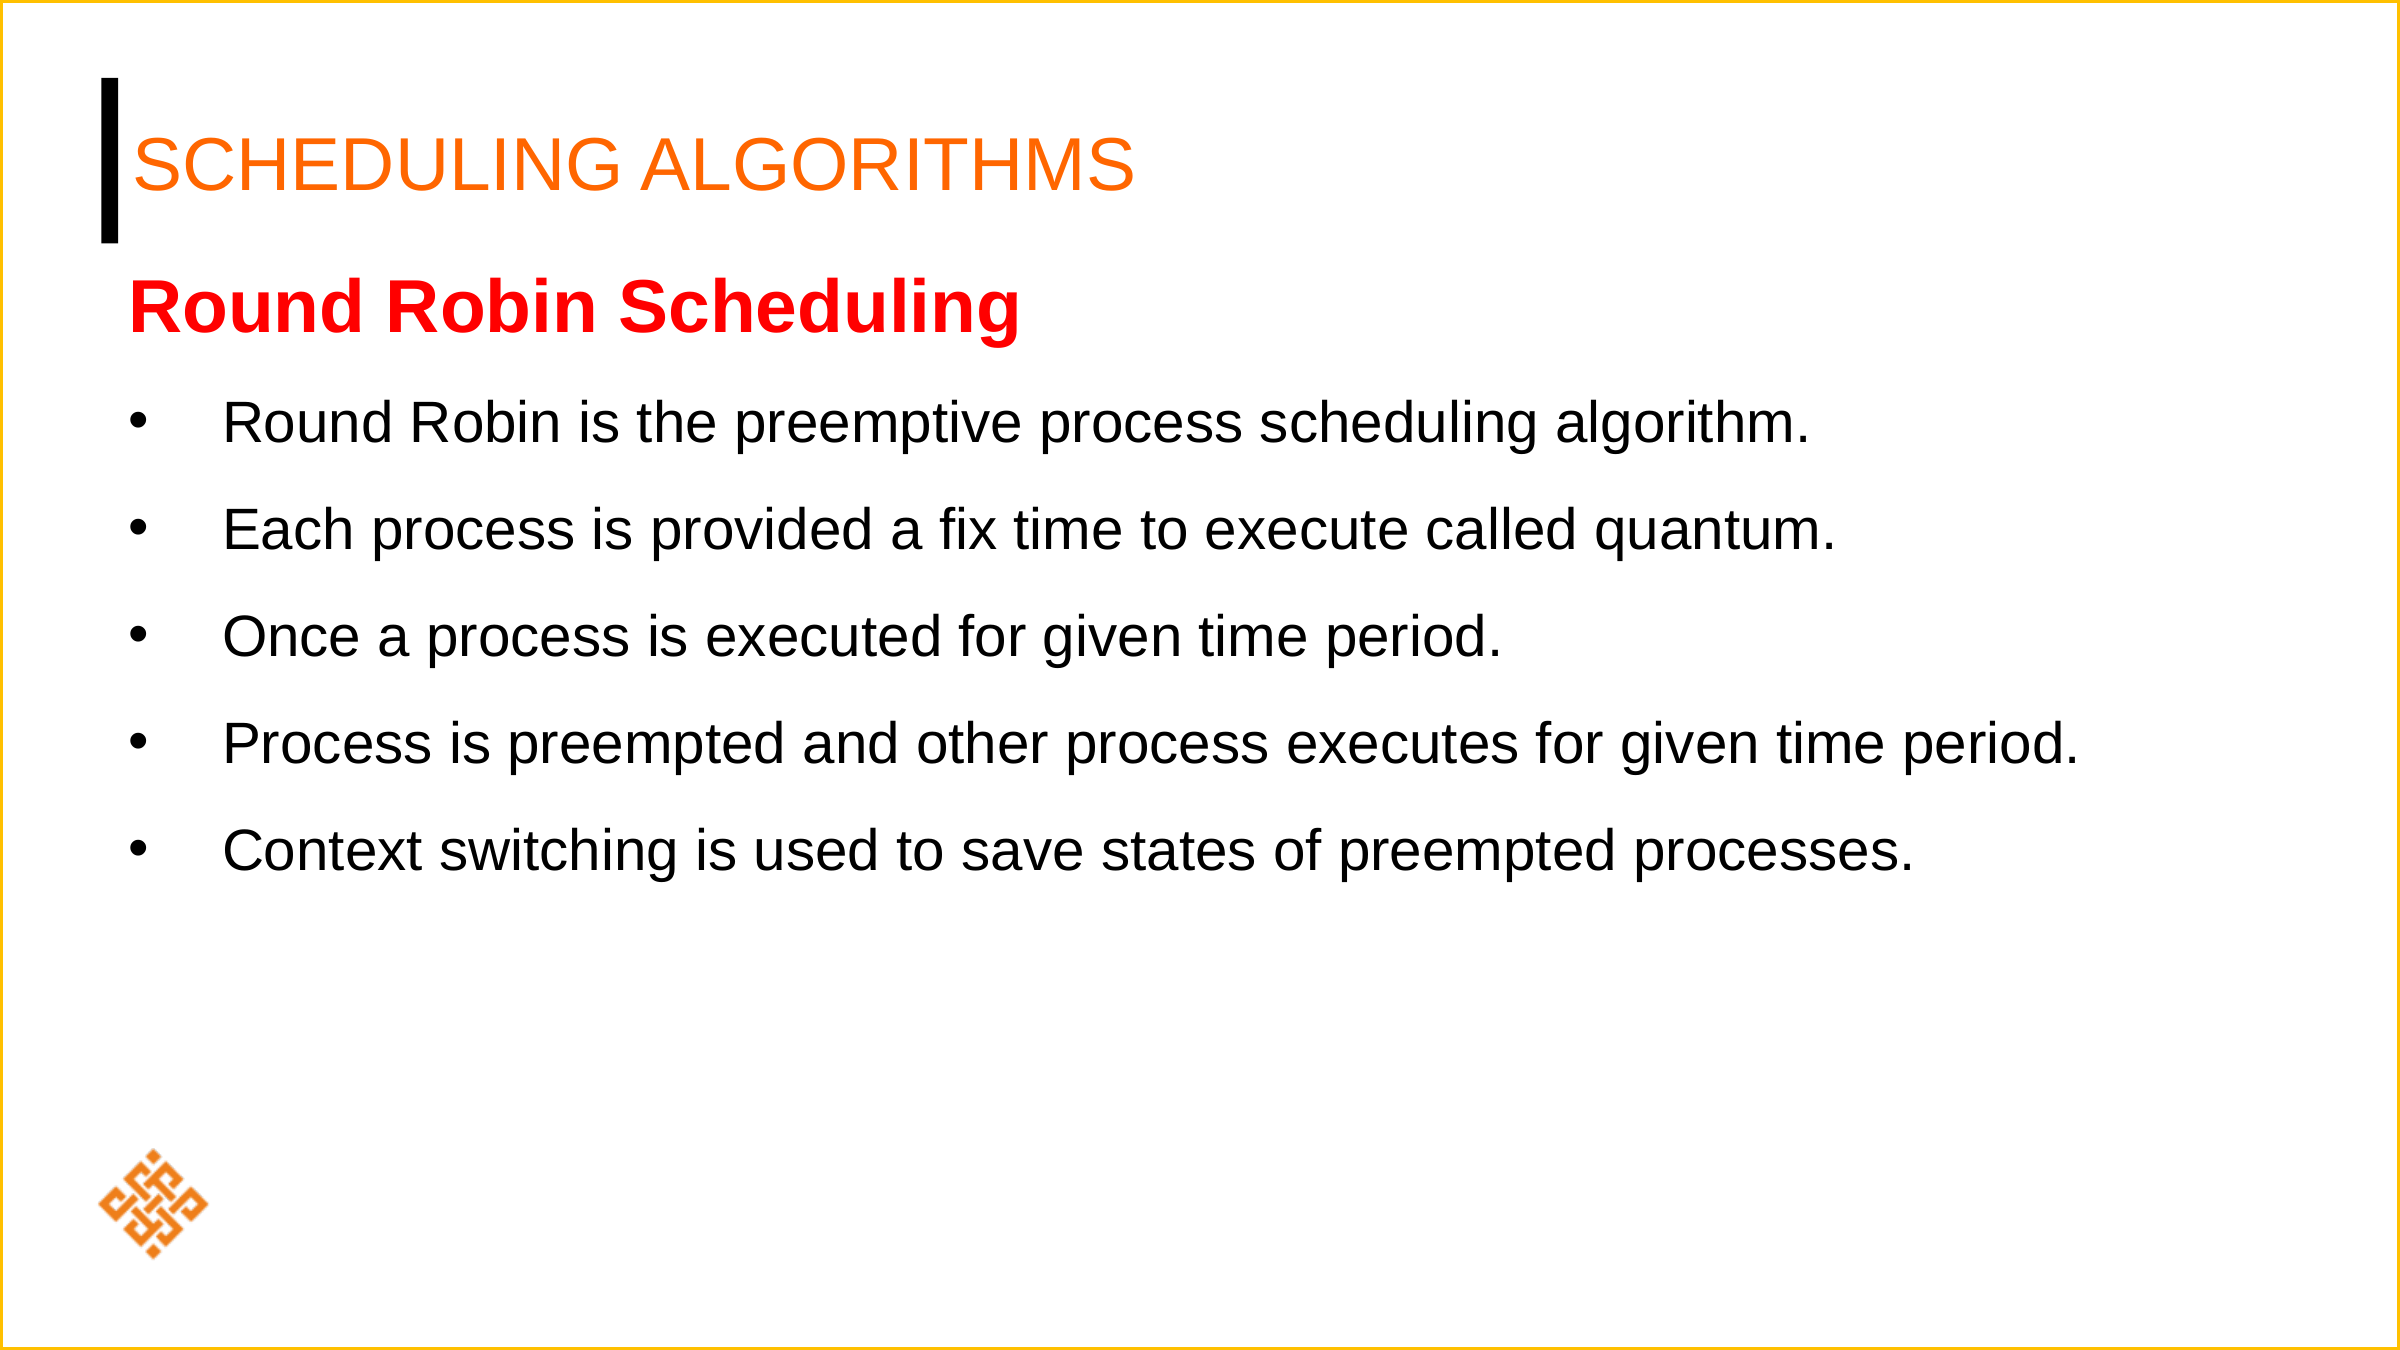

SCHEDULING ALGORITHMS
Round Robin Scheduling
Round Robin is the preemptive process scheduling algorithm.
Each process is provided a fix time to execute called quantum.
Once a process is executed for given time period.
Process is preempted and other process executes for given time period.
Context switching is used to save states of preempted processes.